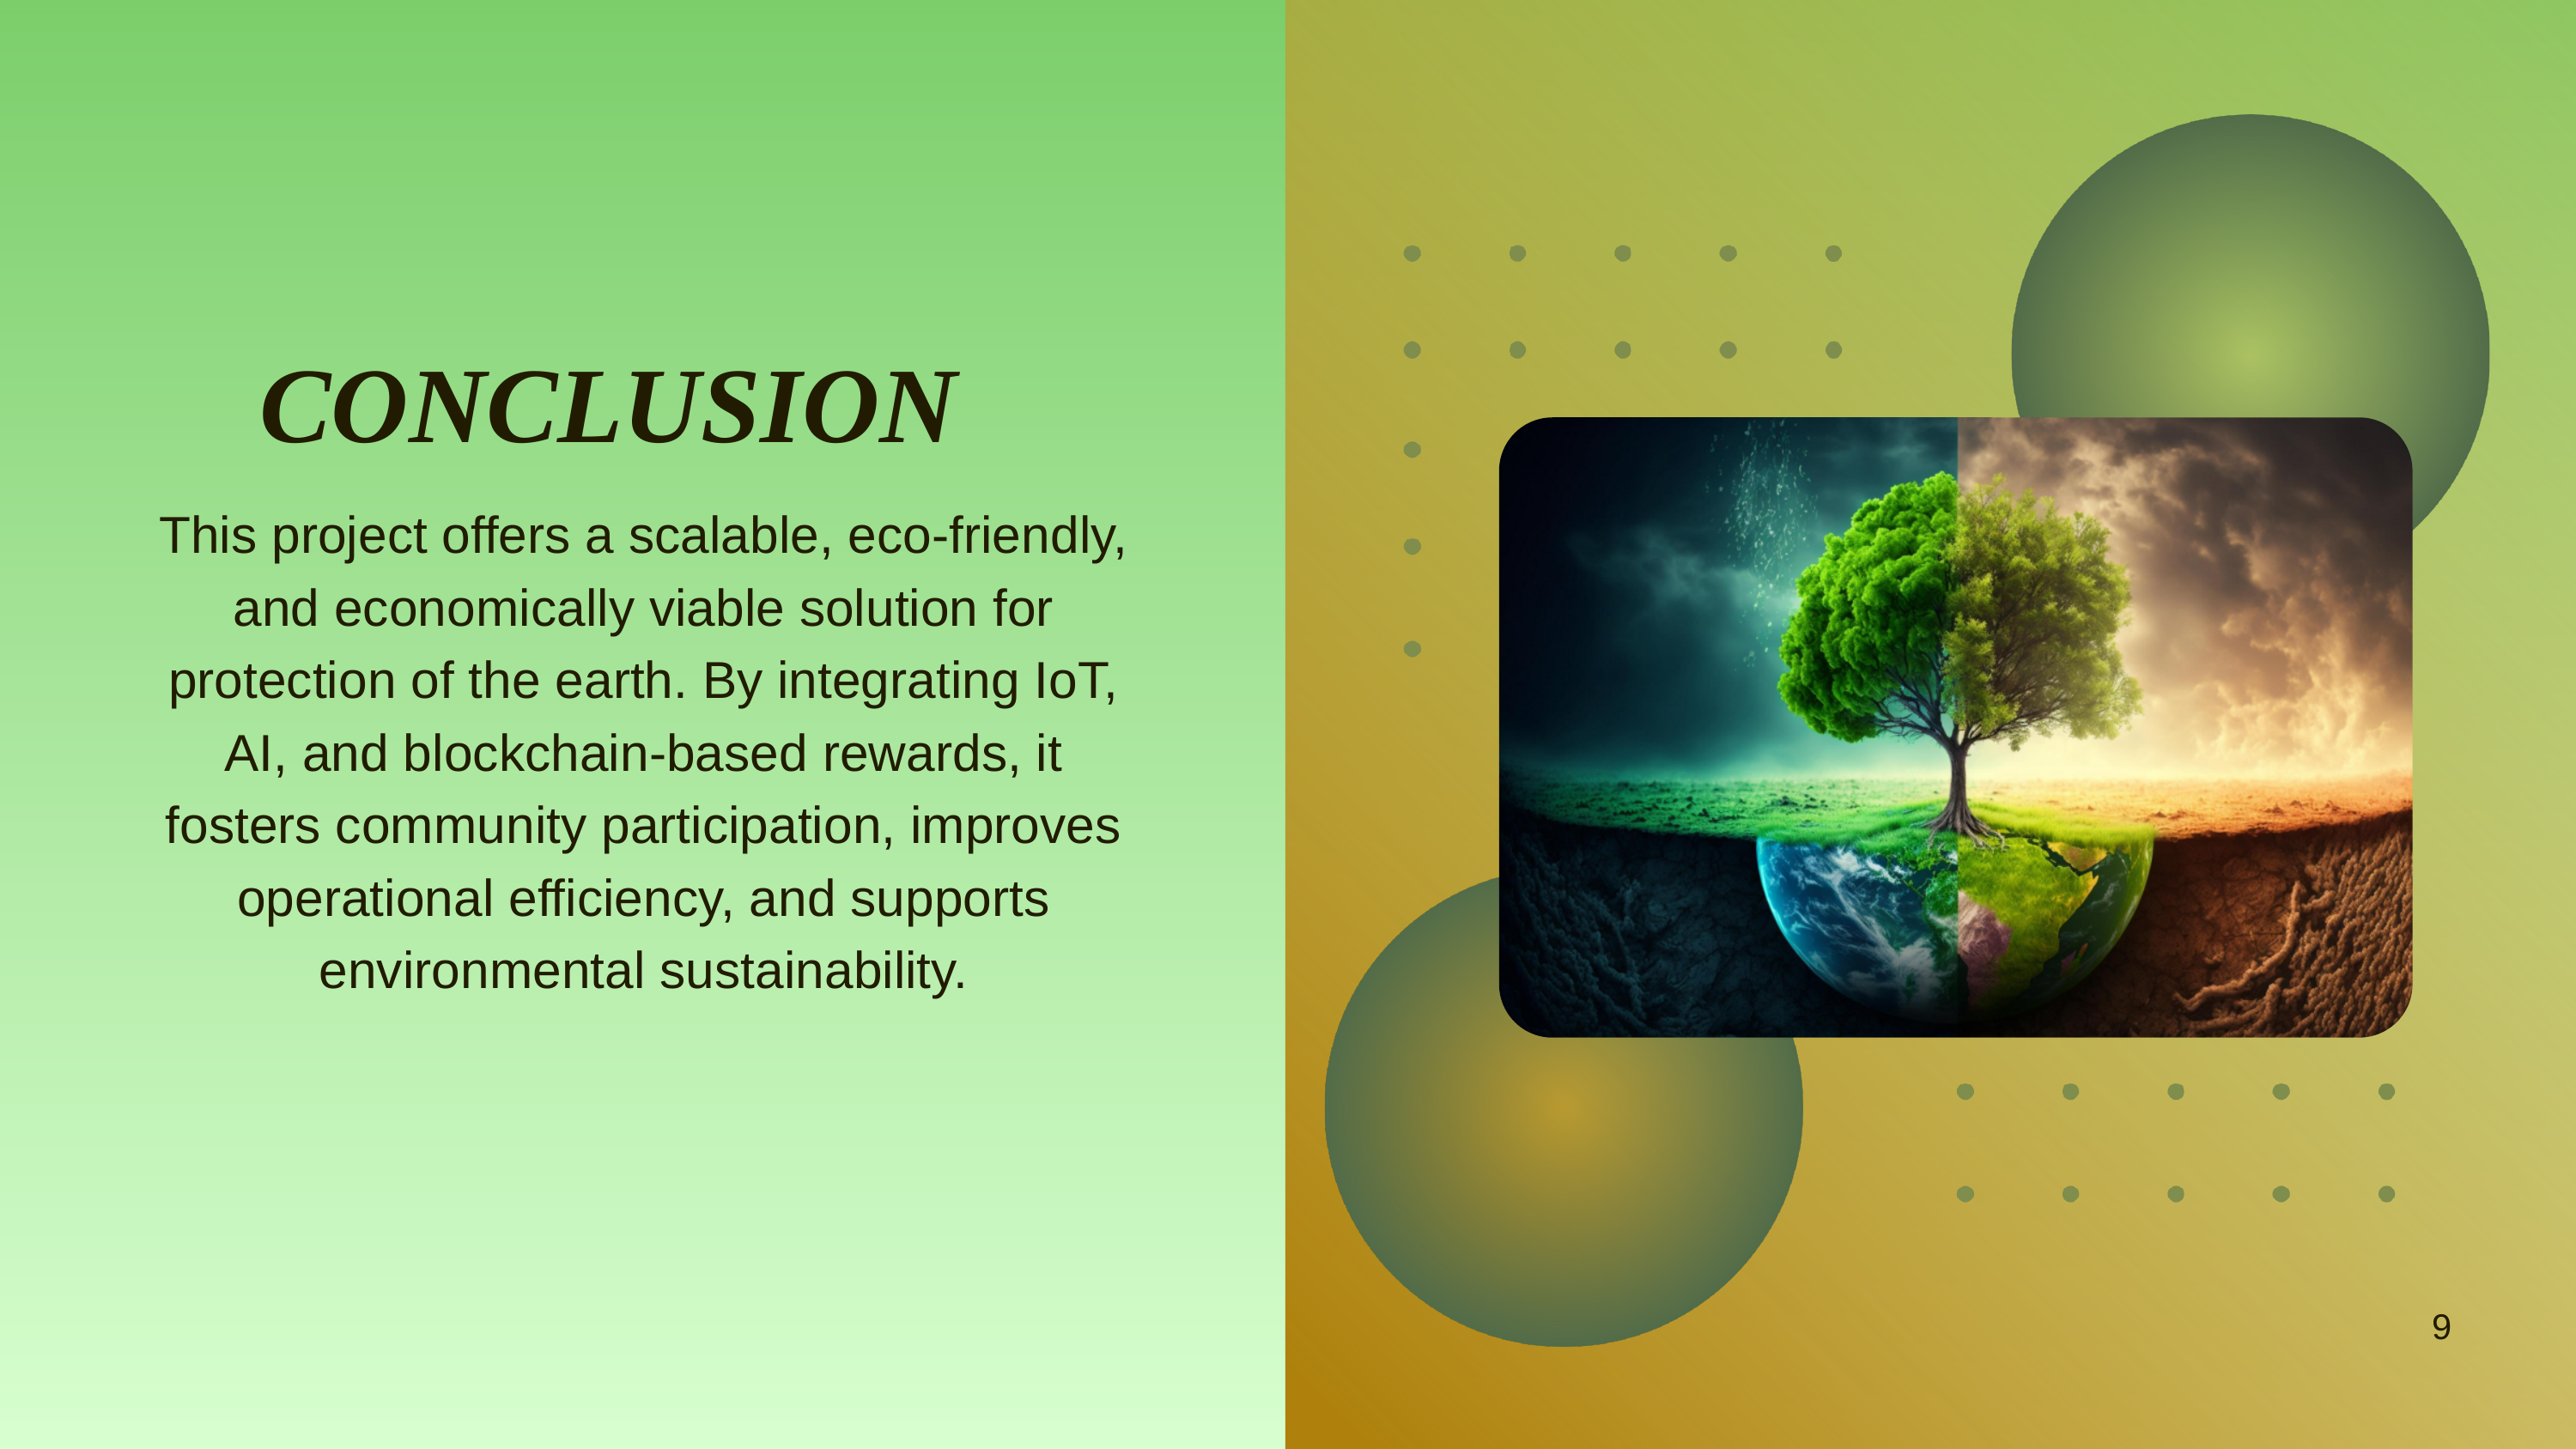

CONCLUSION

This project offers a scalable, eco-friendly, and economically viable solution for protection of the earth. By integrating IoT, AI, and blockchain-based rewards, it fosters community participation, improves operational efficiency, and supports environmental sustainability.

9